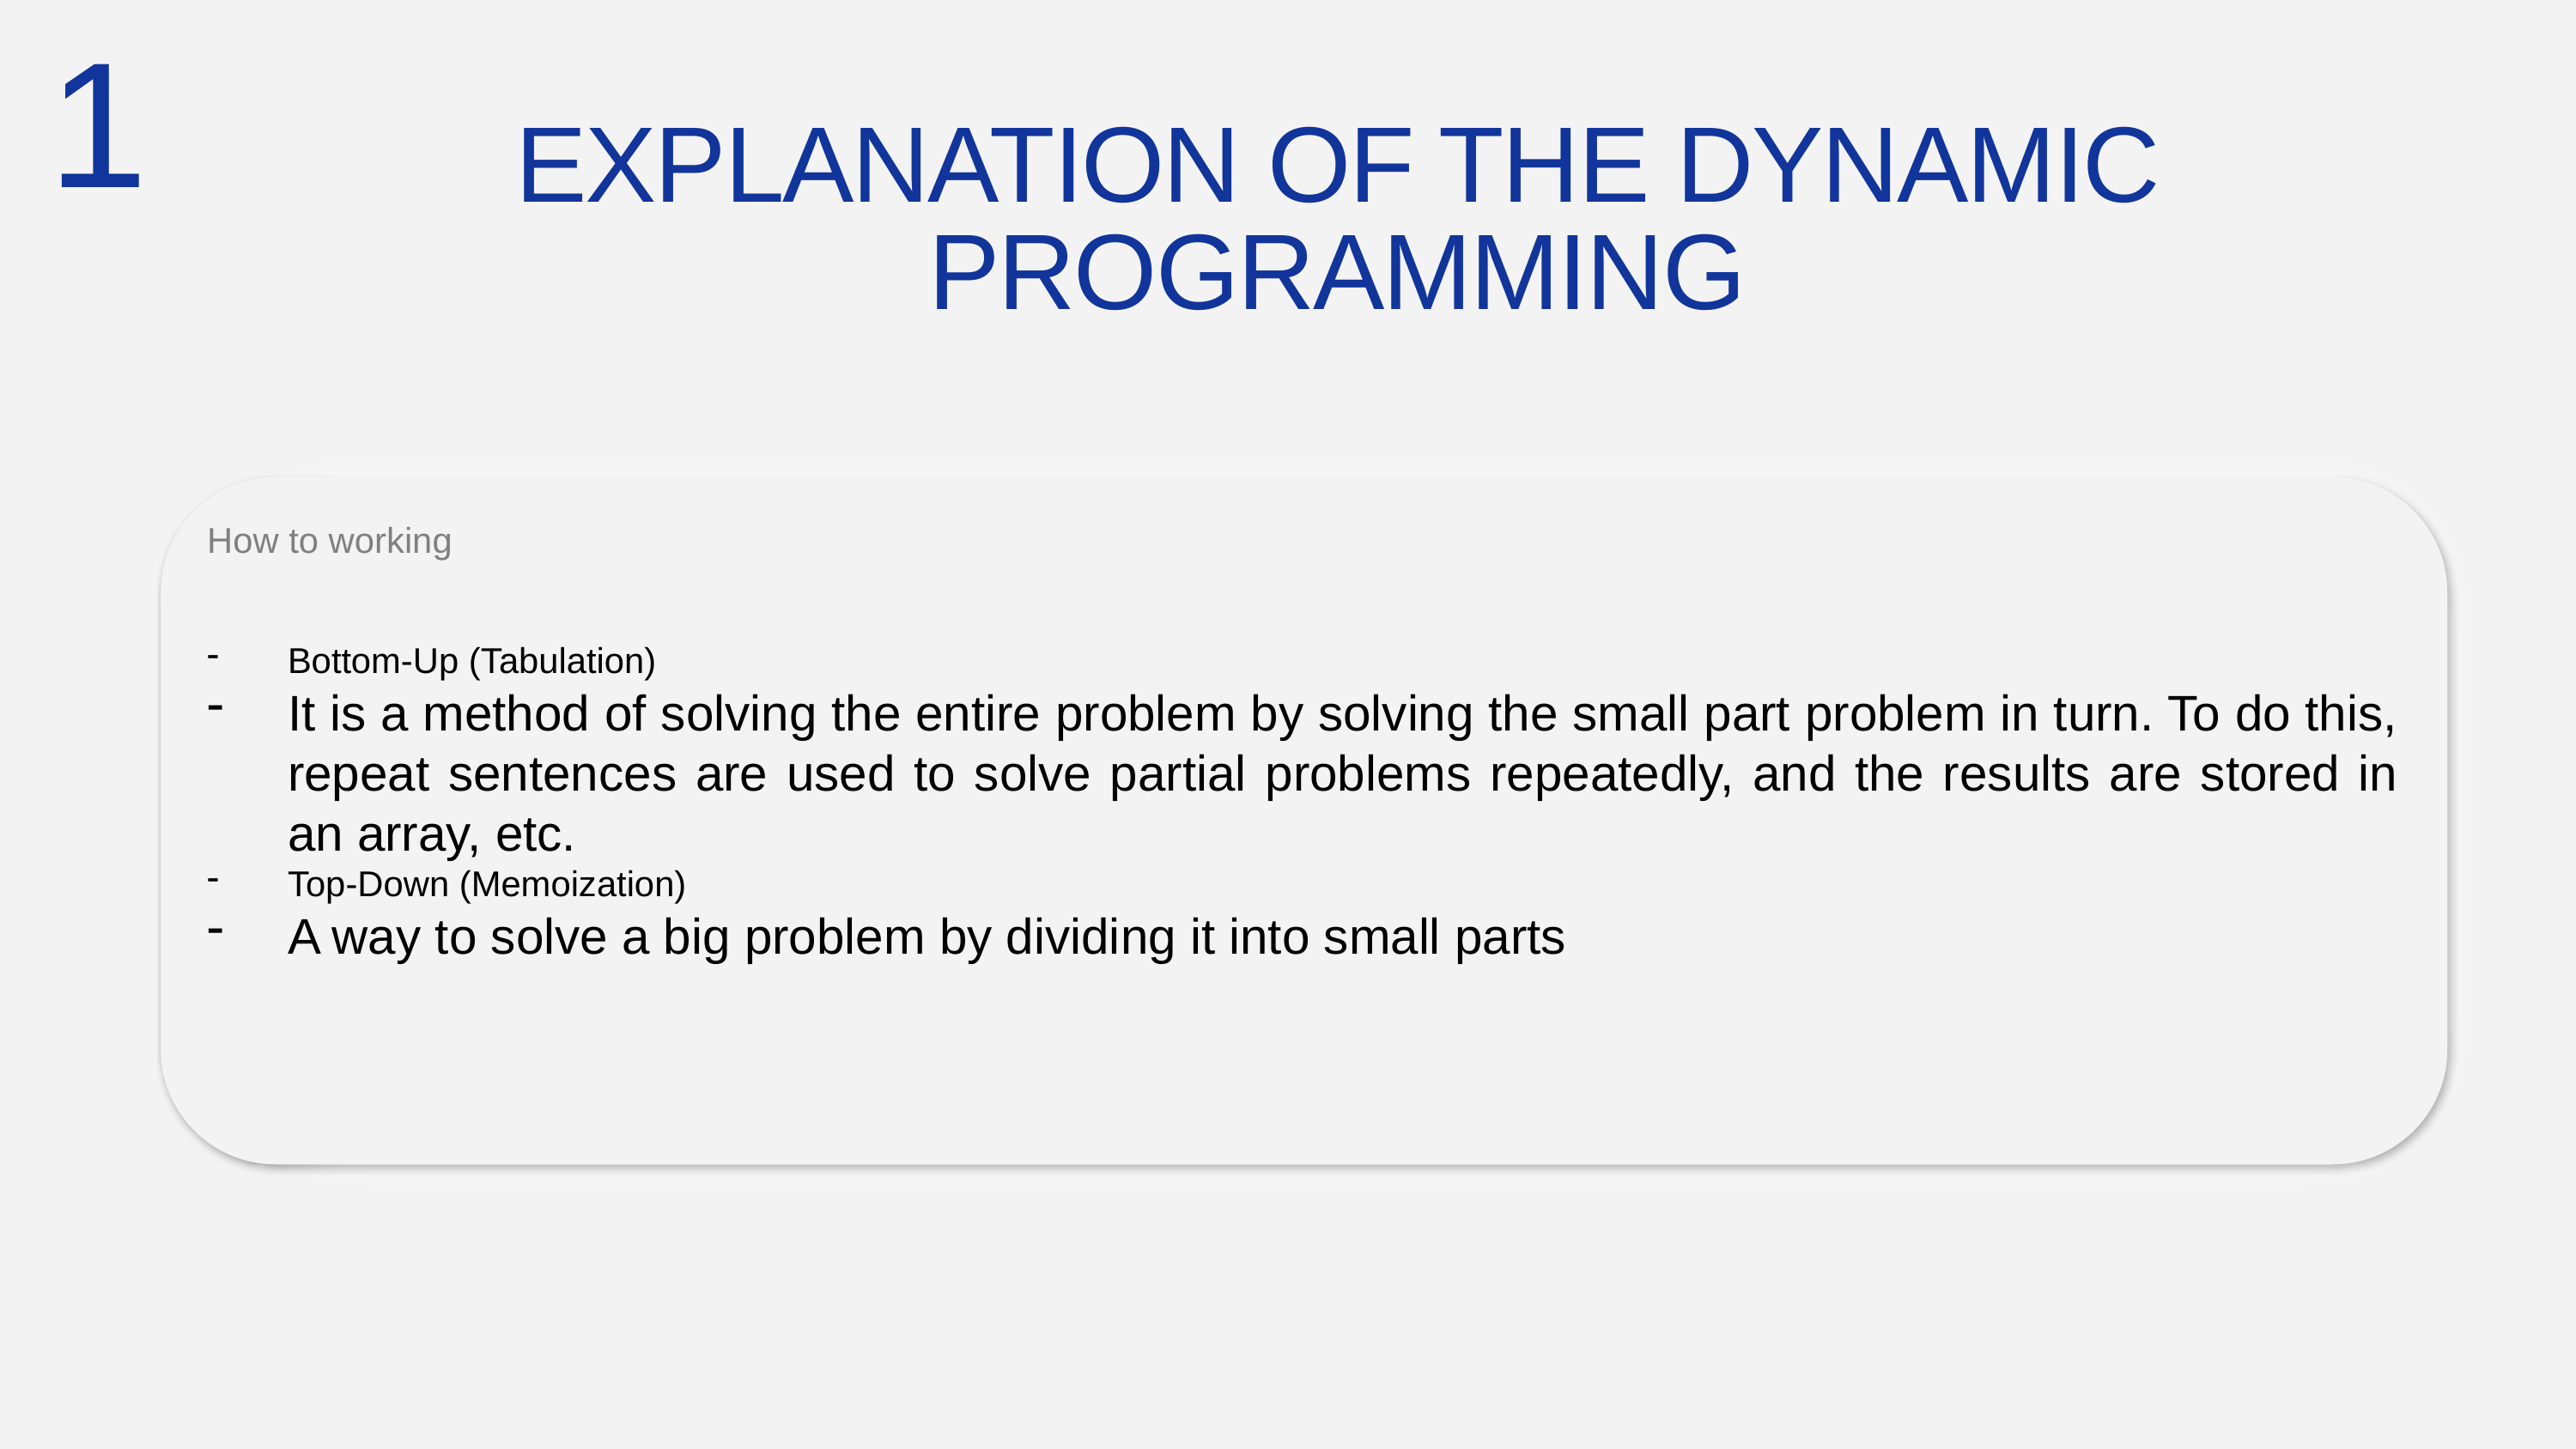

1
EXPLANATION OF THE DYNAMIC PROGRAMMING
1.

How to working

Bottom-Up (Tabulation)
It is a method of solving the entire problem by solving the small part problem in turn. To do this, repeat sentences are used to solve partial problems repeatedly, and the results are stored in an array, etc.
Top-Down (Memoization)
A way to solve a big problem by dividing it into small parts